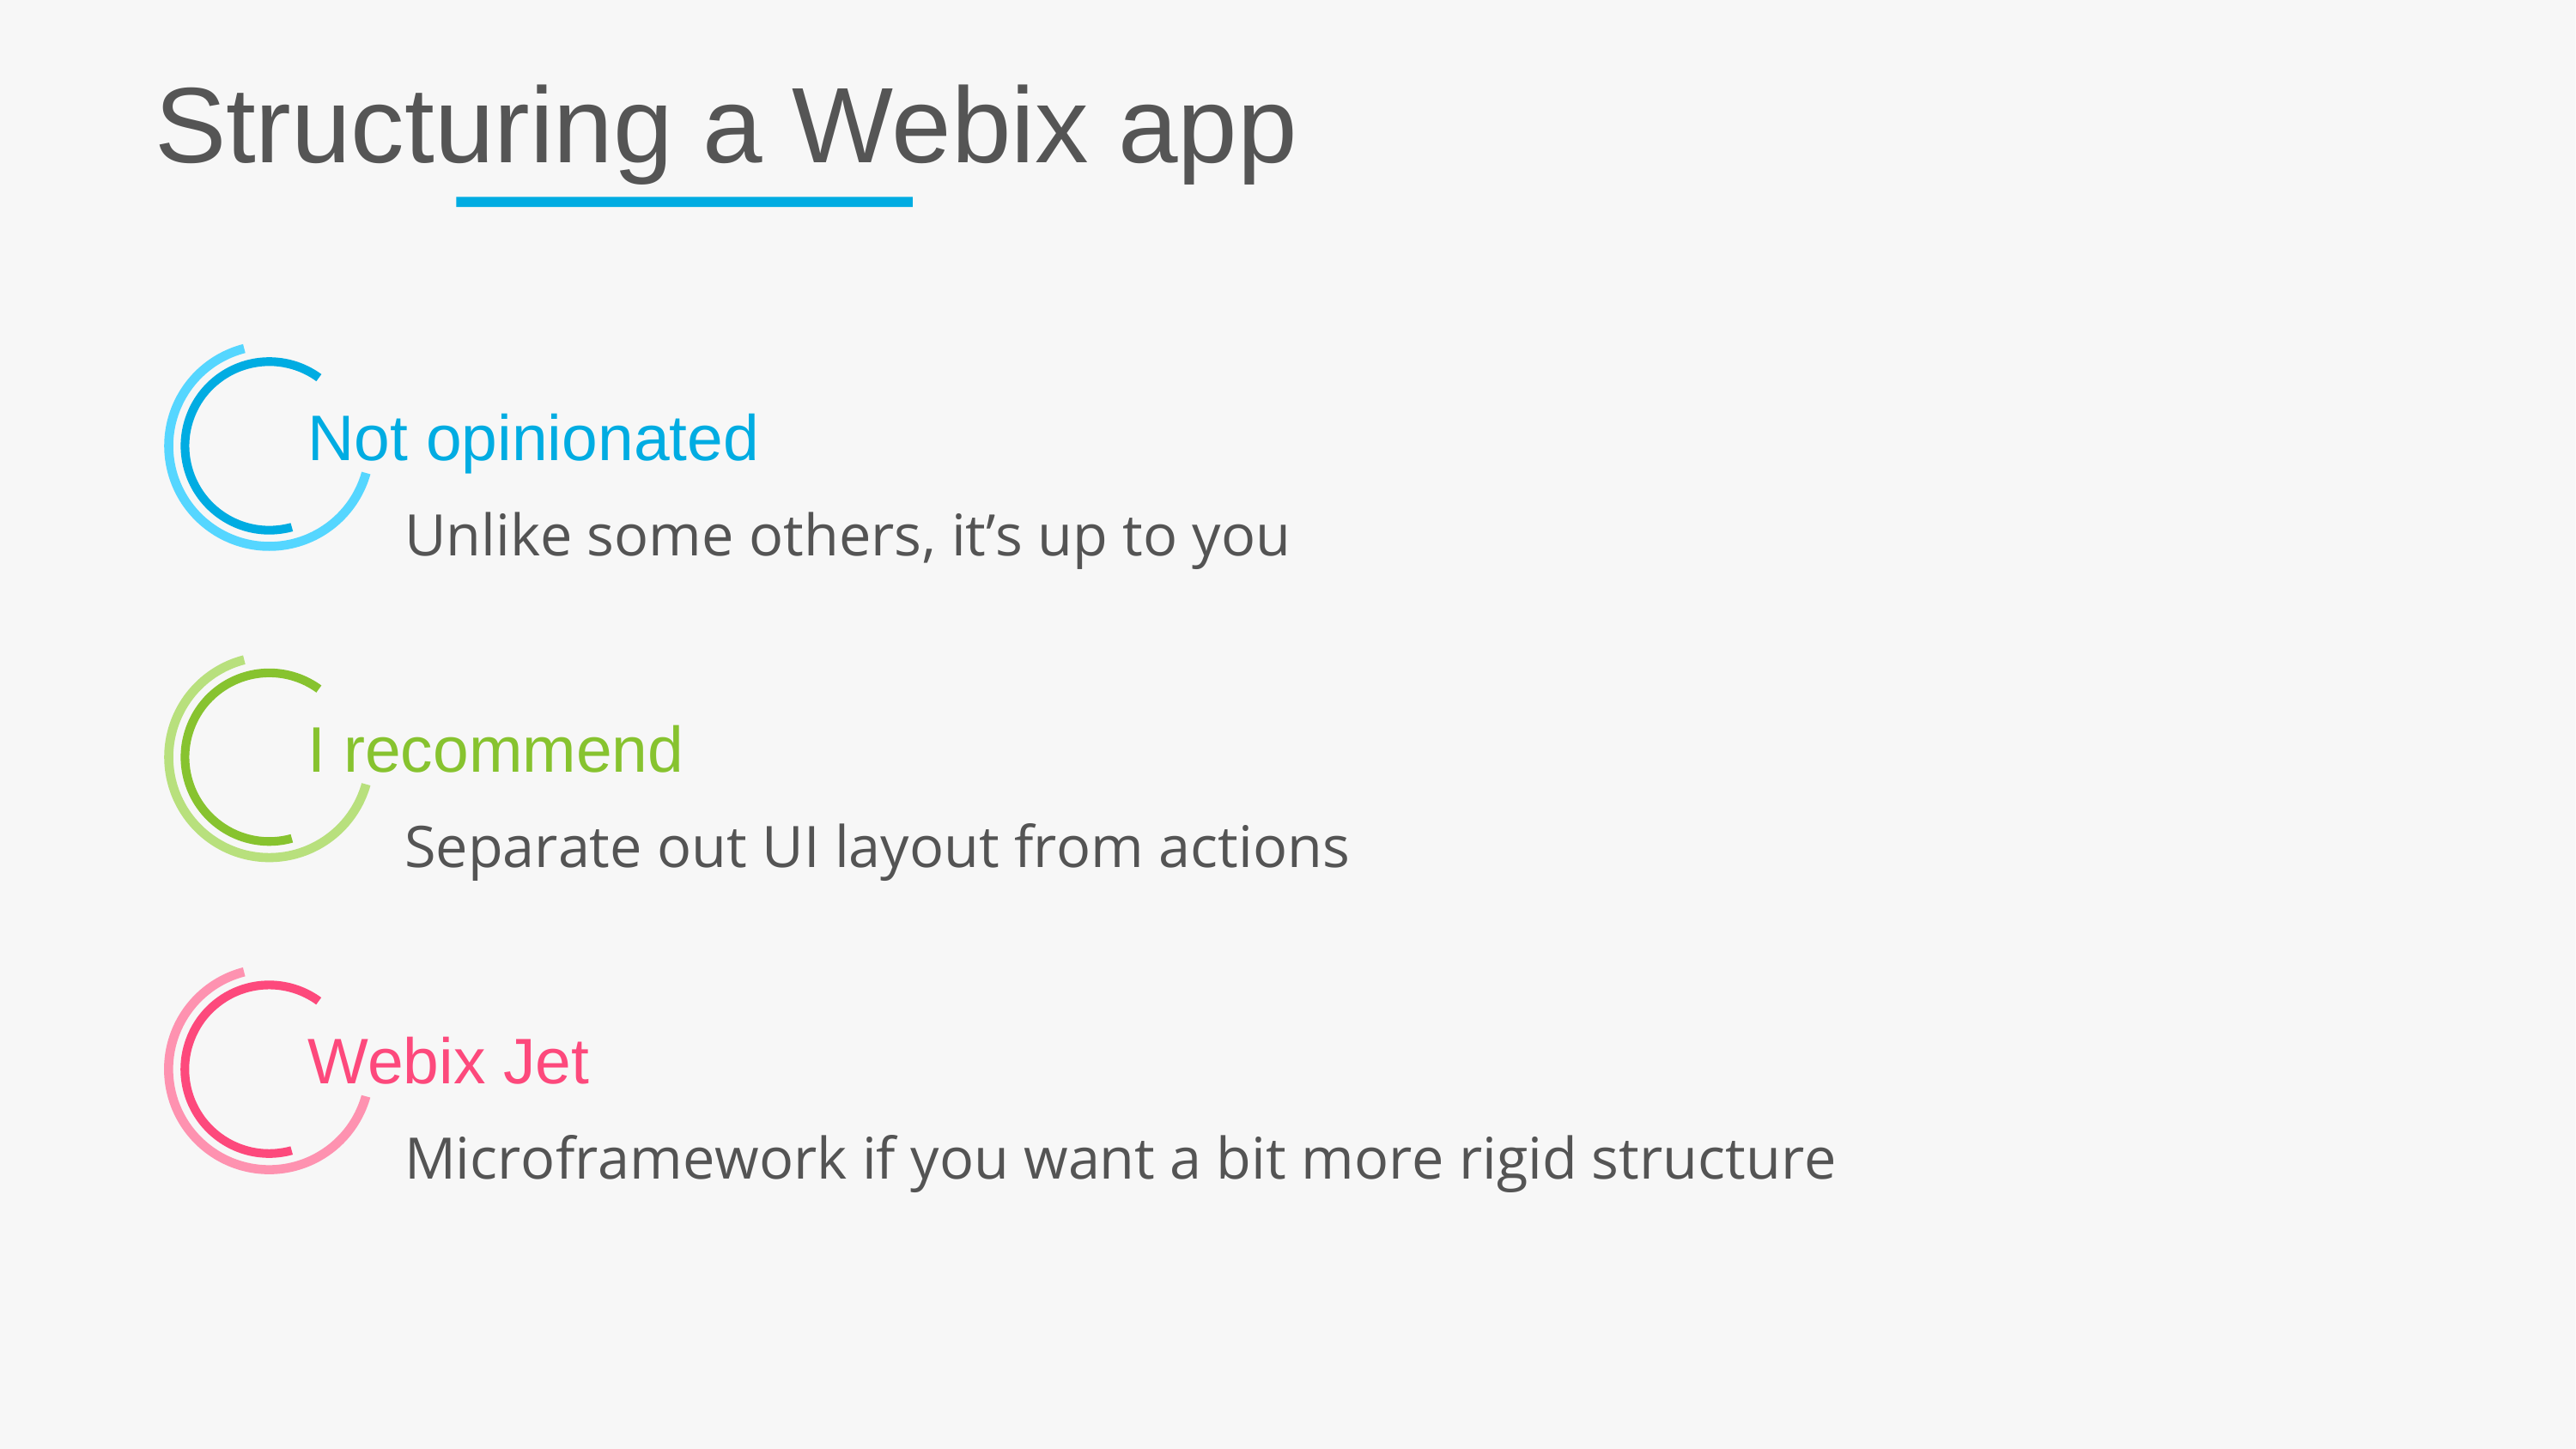

Structuring a Webix app
Not opinionated
Unlike some others, it’s up to you
I recommend
Separate out UI layout from actions
Webix Jet
Microframework if you want a bit more rigid structure